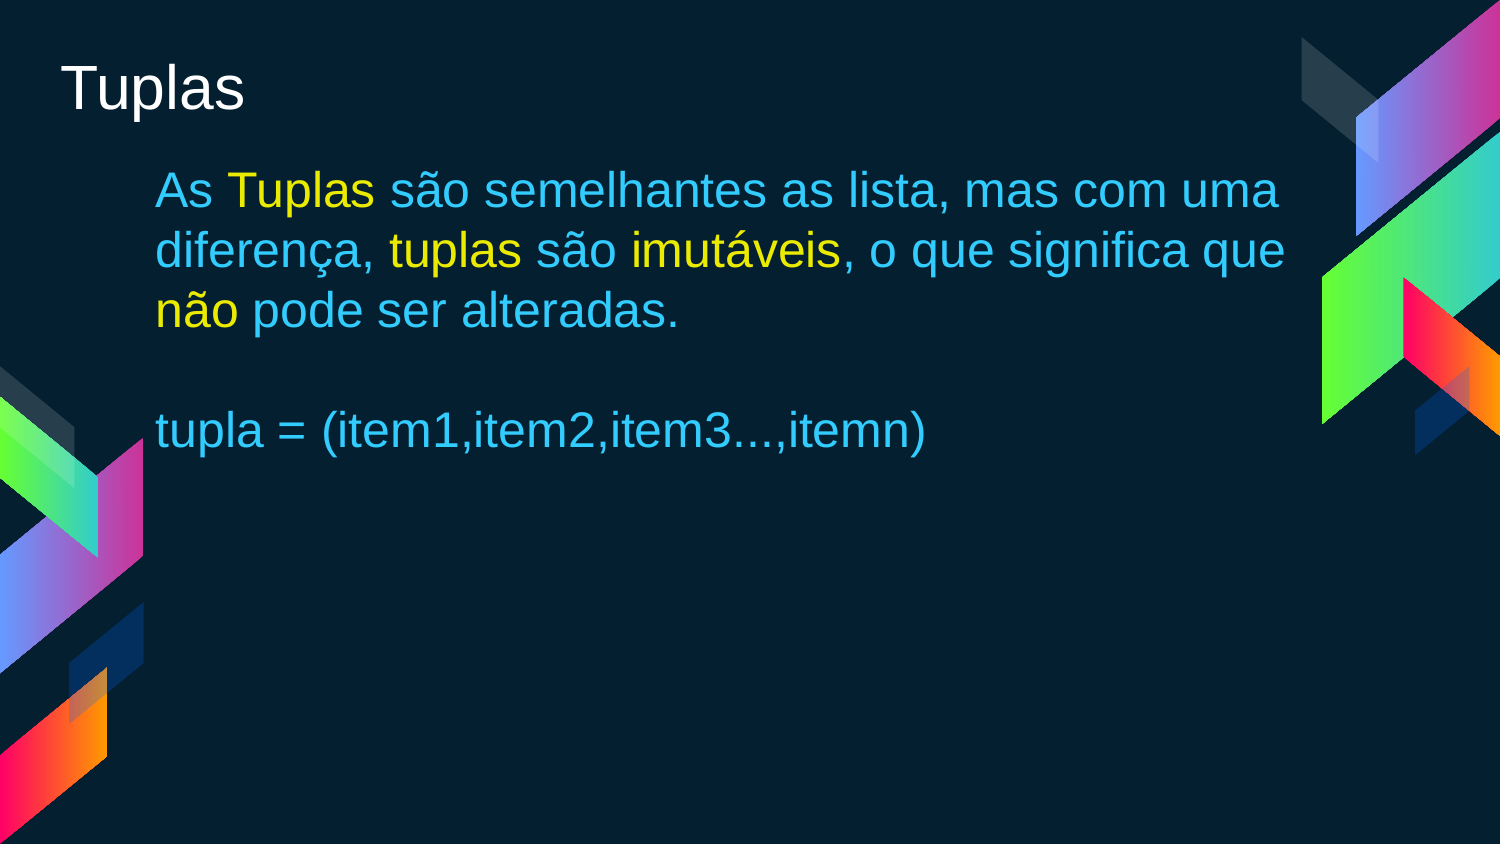

Tuplas
As Tuplas são semelhantes as lista, mas com uma diferença, tuplas são imutáveis, o que significa que não pode ser alteradas.

tupla = (item1,item2,item3...,itemn)